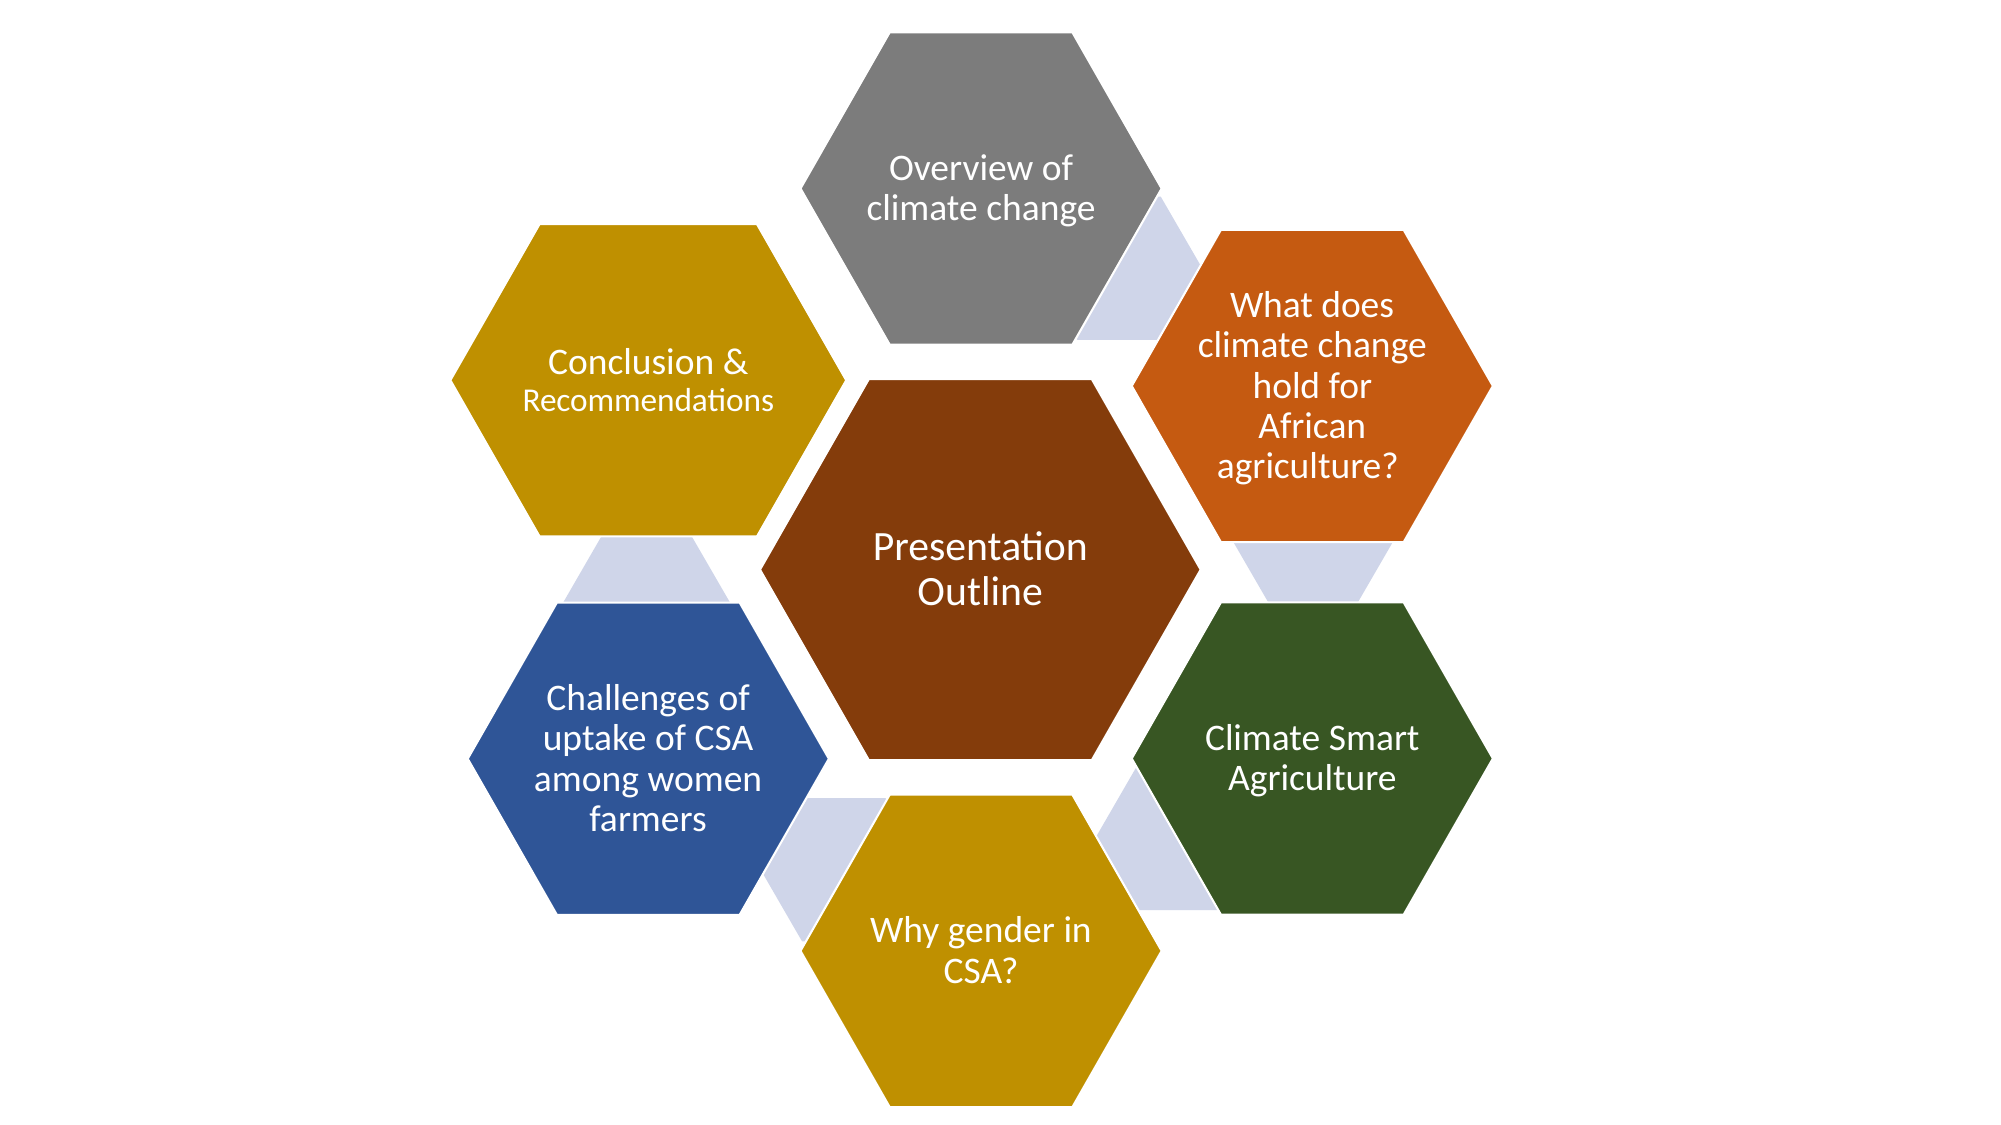

Presentation Outline
Overview of climate change
What does climate change hold for African agriculture?
Climate Smart Agriculture
Why gender in CSA?
Challenges of uptake of CSA among women farmers
Conclusion & Recommendations